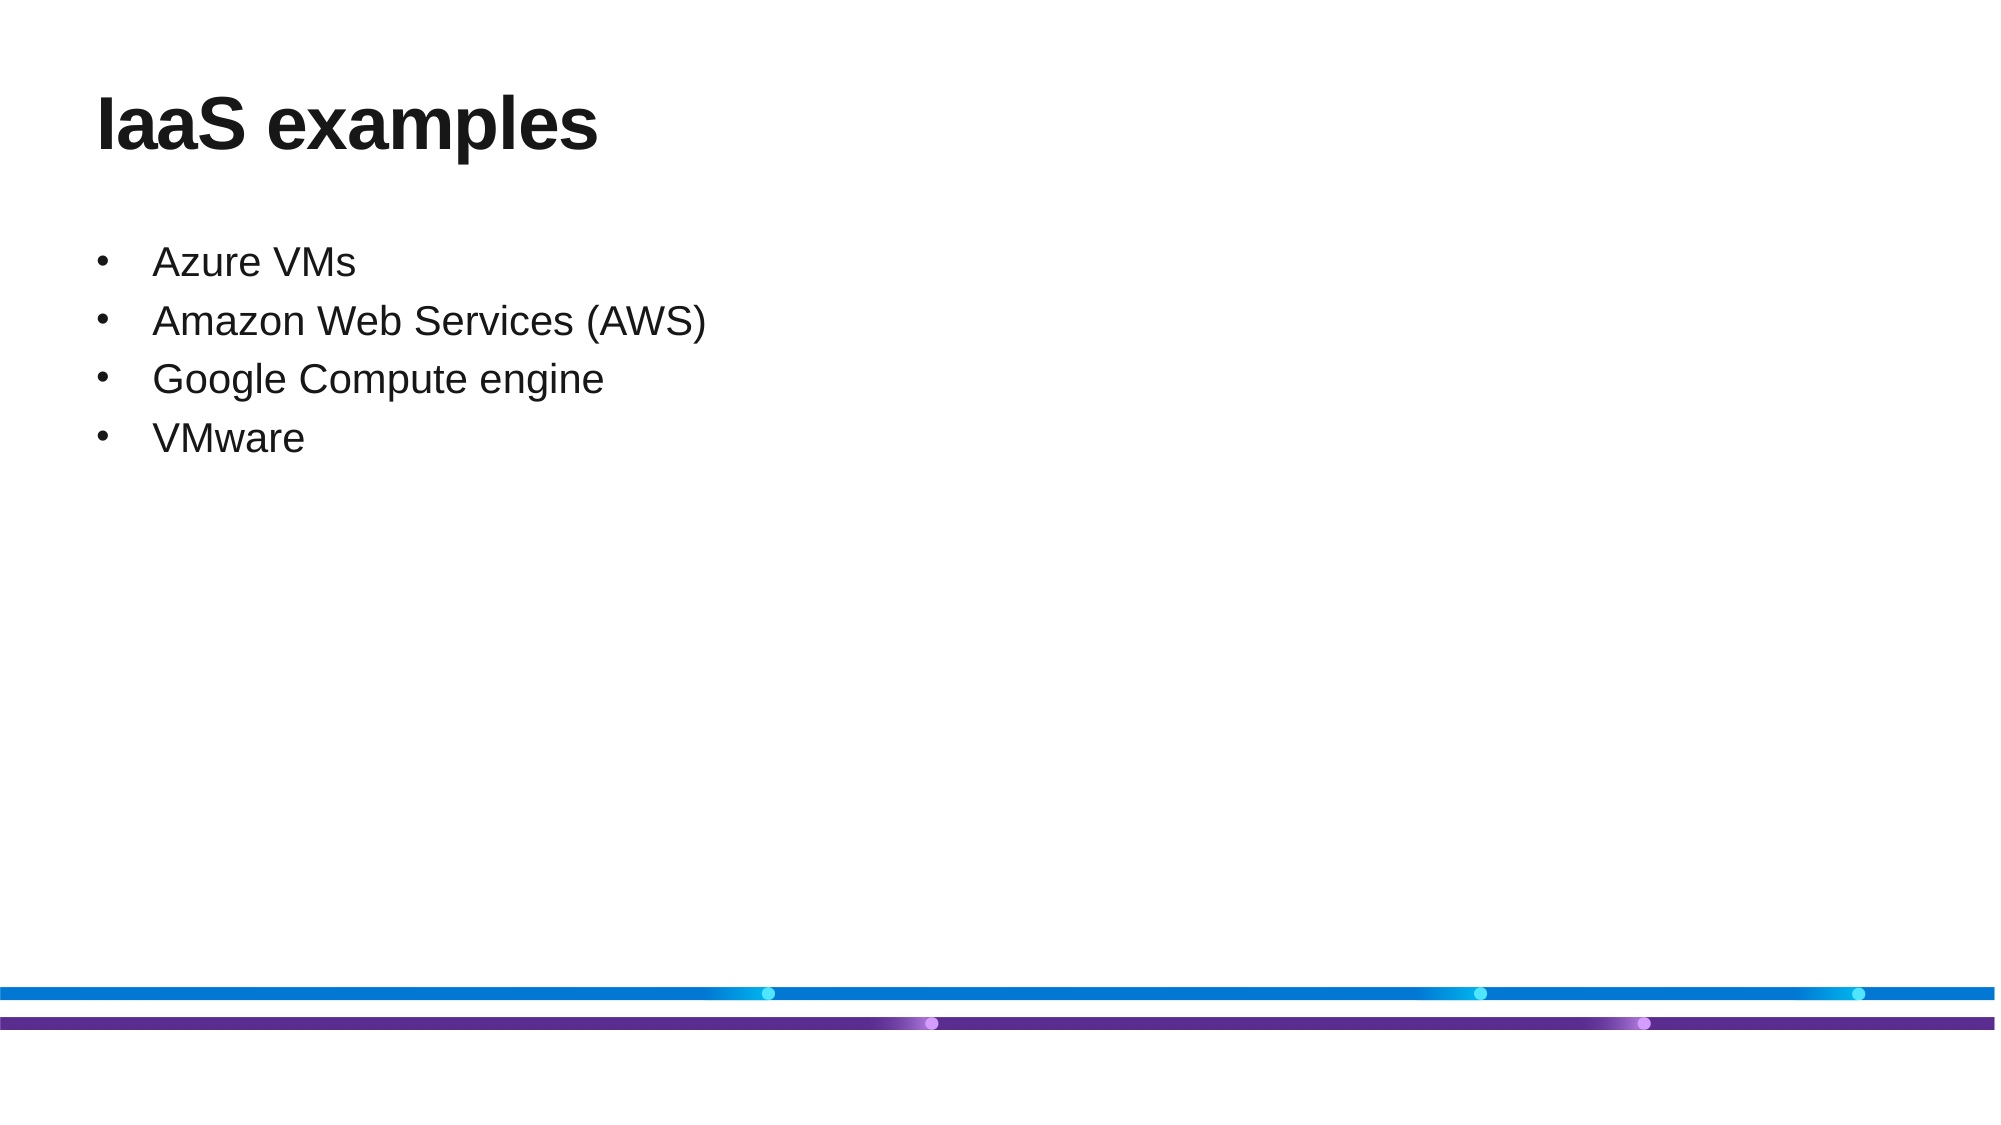

# IaaS examples
Azure VMs
Amazon Web Services (AWS)
Google Compute engine
VMware